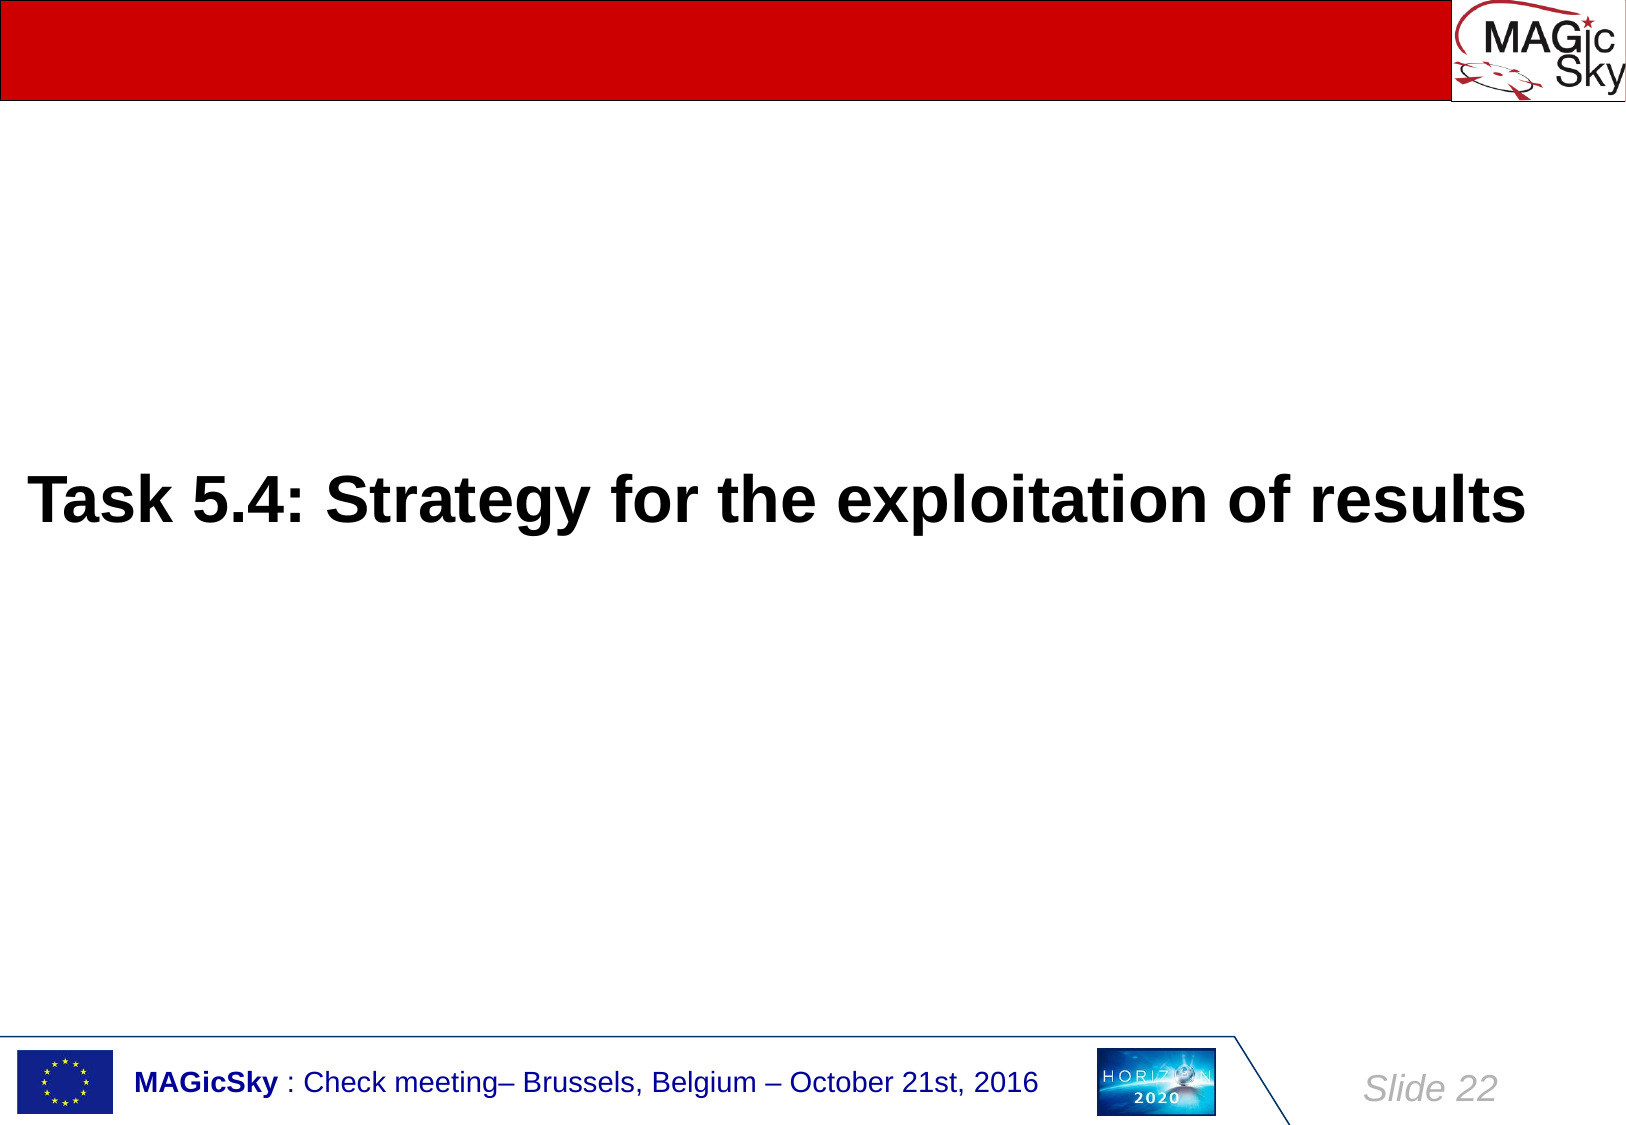

#
Task 5.4: Strategy for the exploitation of results